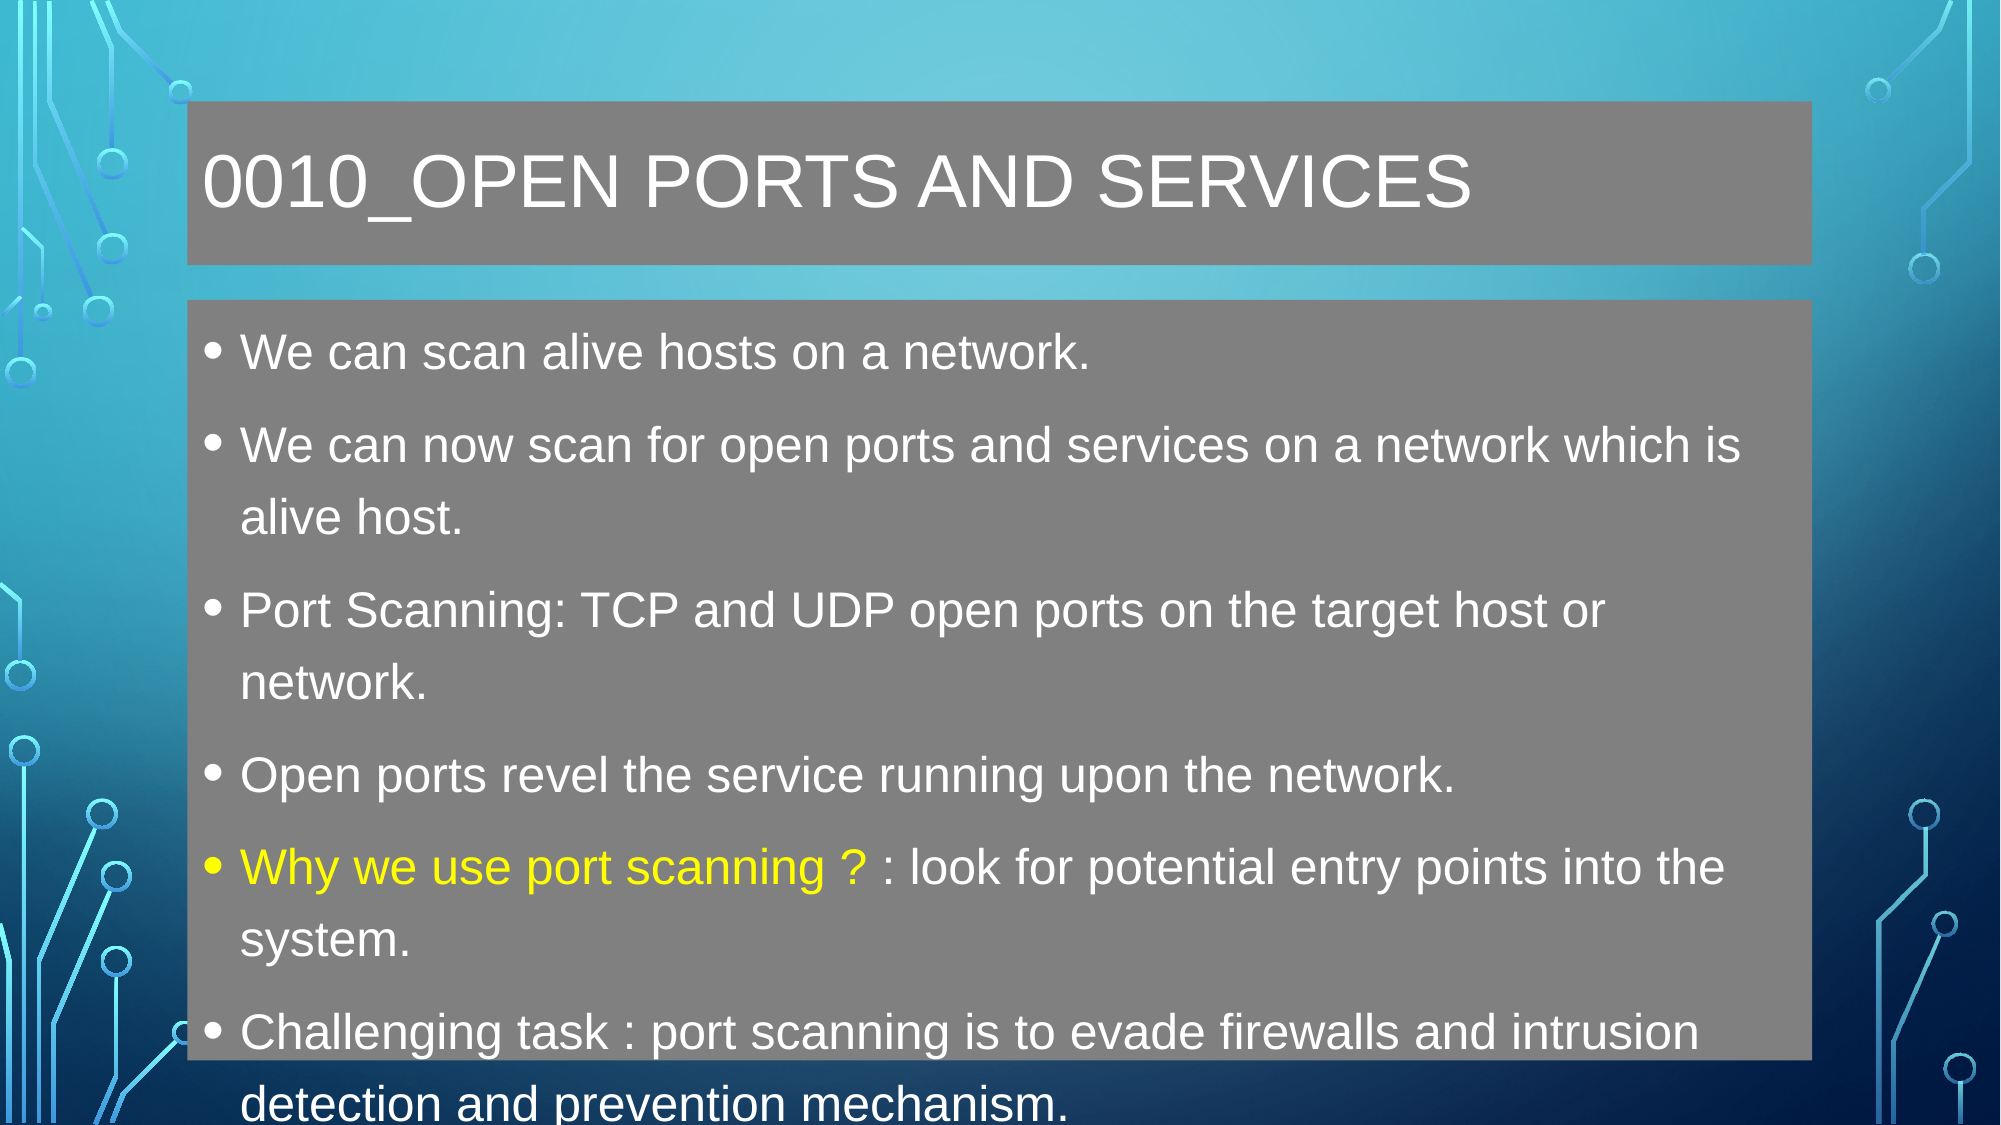

# 0010_Open ports and Services
We can scan alive hosts on a network.
We can now scan for open ports and services on a network which is alive host.
Port Scanning: TCP and UDP open ports on the target host or network.
Open ports revel the service running upon the network.
Why we use port scanning ? : look for potential entry points into the system.
Challenging task : port scanning is to evade firewalls and intrusion detection and prevention mechanism.
Goal : make scan less noisy.